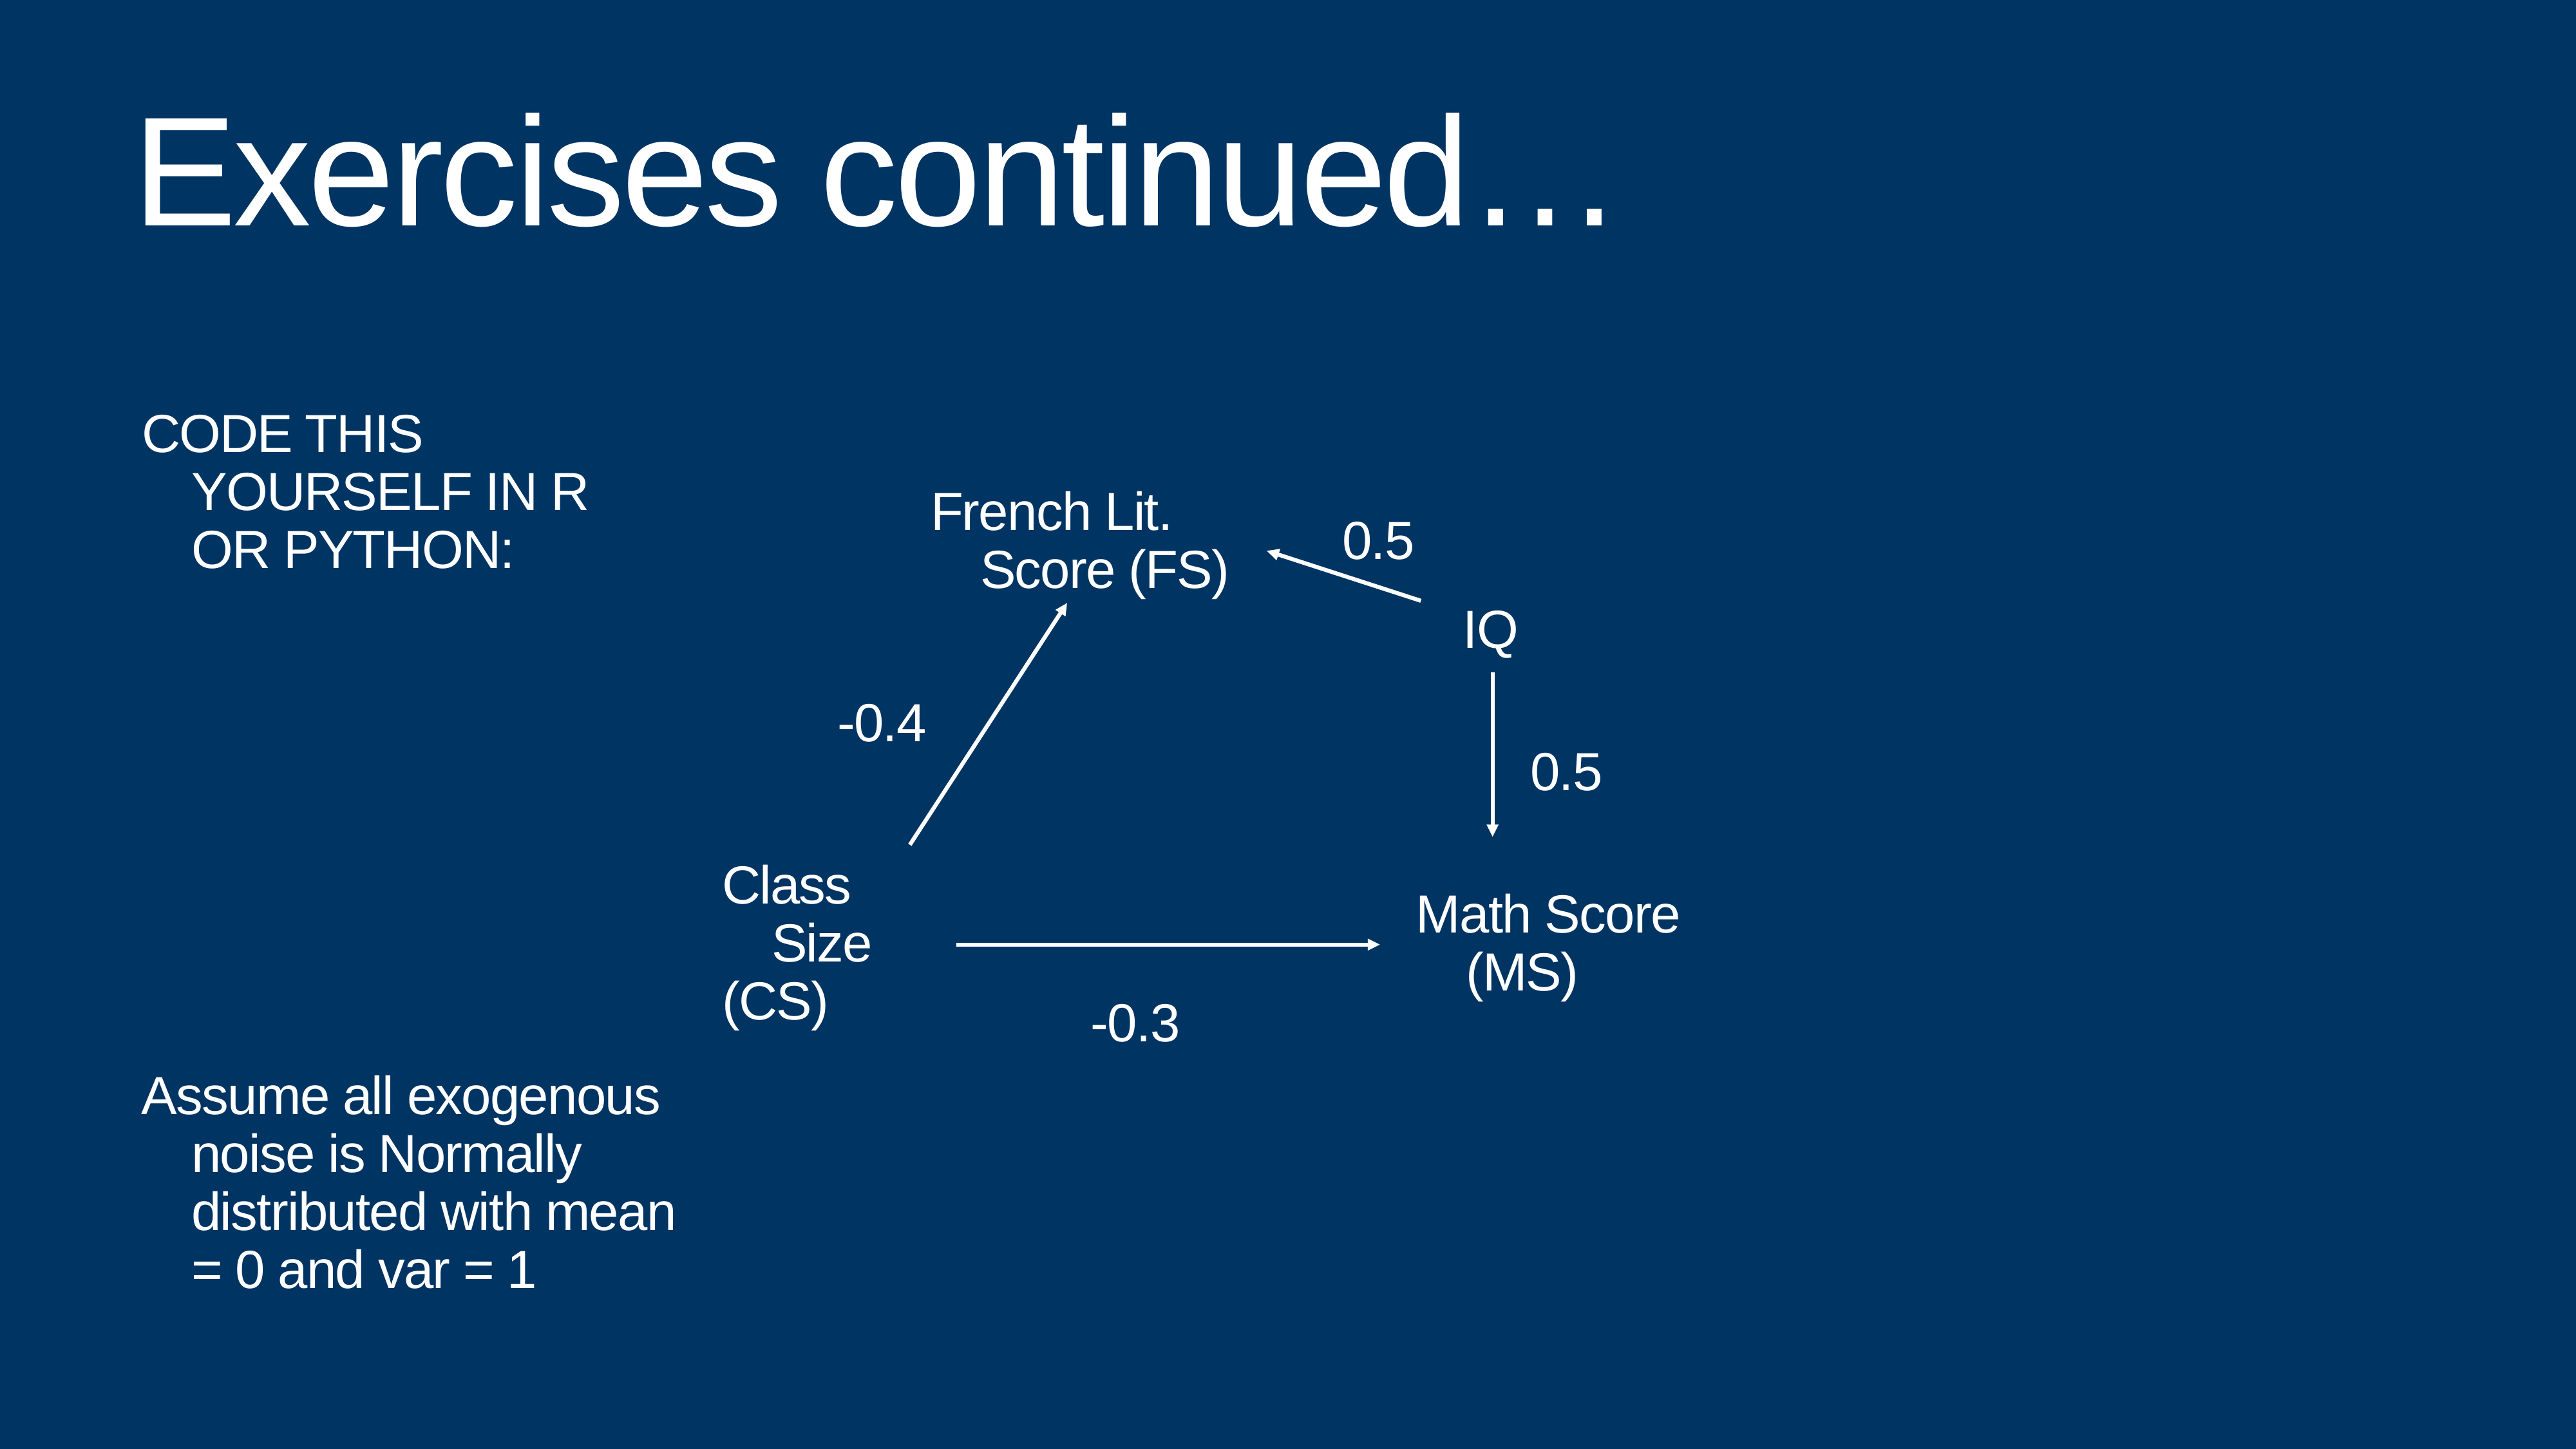

# Exercises continued…

CODE THIS YOURSELF IN R OR PYTHON:
French Lit. Score (FS)
0.5

IQ

-0.4

0.5
Class Size
(CS)
Math Score (MS)

-0.3
Assume all exogenous noise is Normally distributed with mean = 0 and var = 1